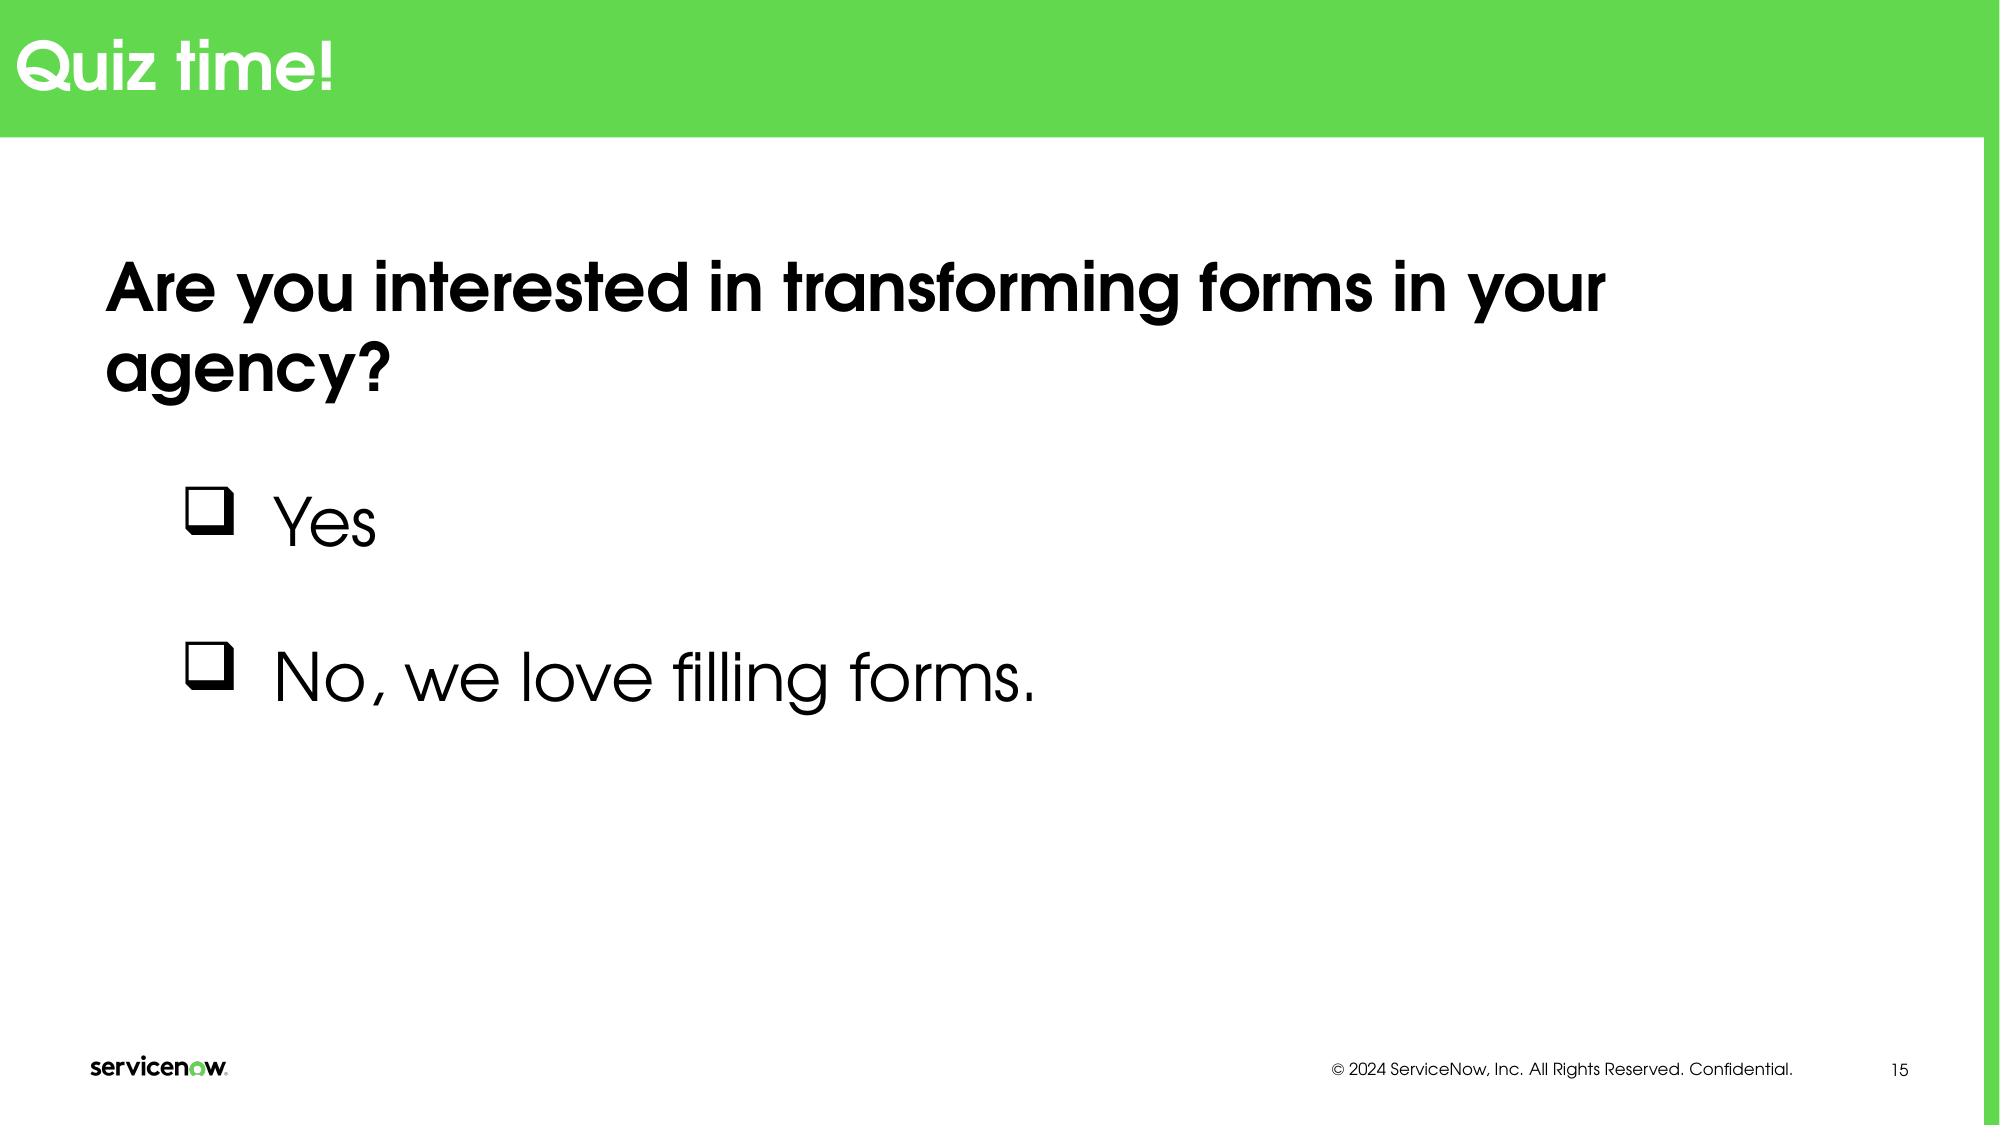

# Quiz time!
Are you interested in transforming forms in your agency?
 Yes
 No, we love filling forms.